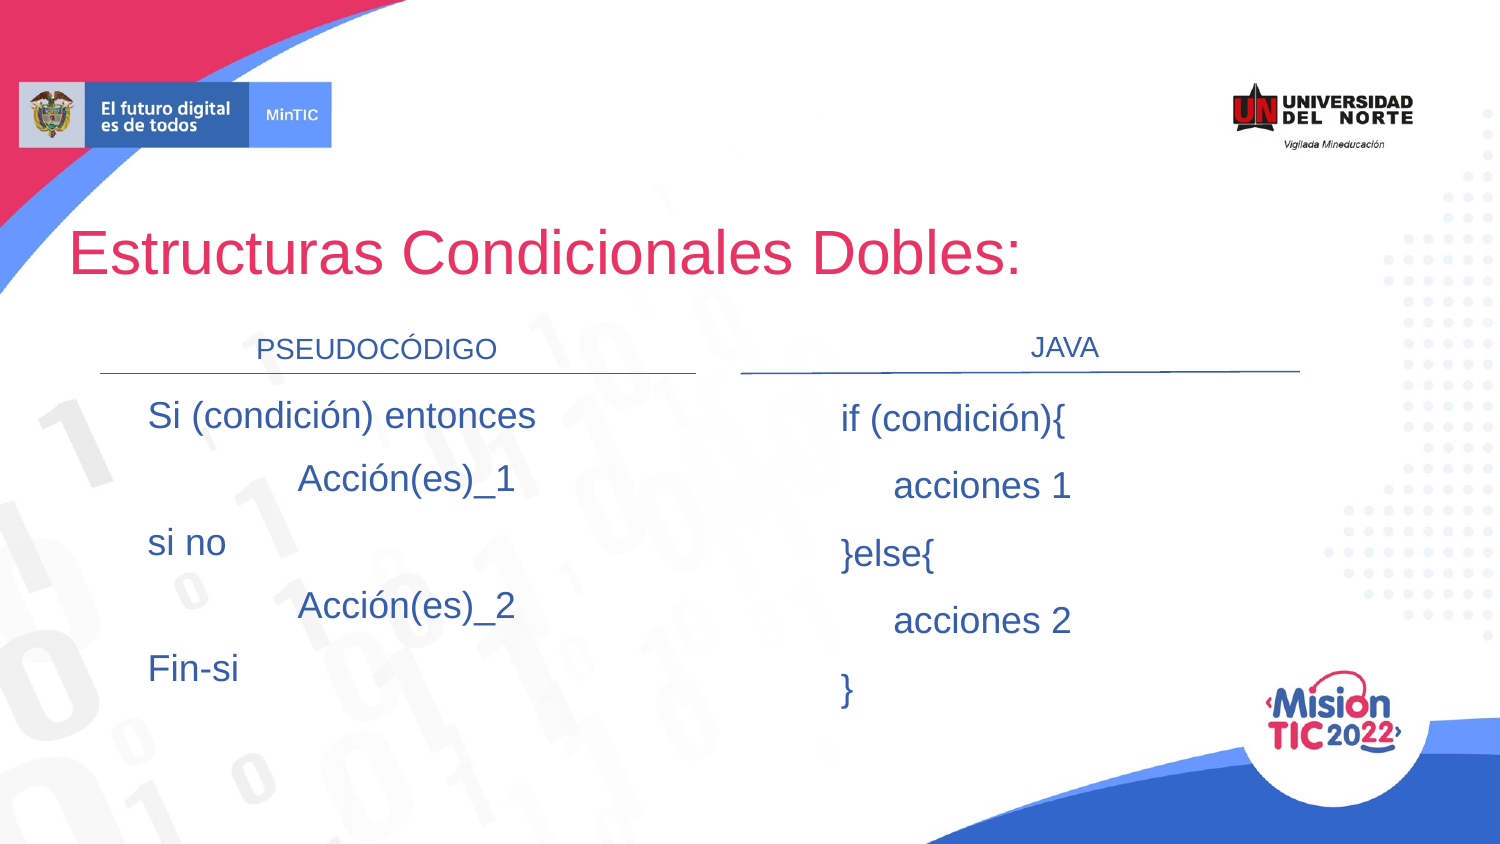

Estructuras Condicionales Dobles:
JAVA
PSEUDOCÓDIGO
if (condición){
     acciones 1
}else{
     acciones 2
}
Si (condición) entonces
	Acción(es)_1
si no
  	Acción(es)_2
Fin-si